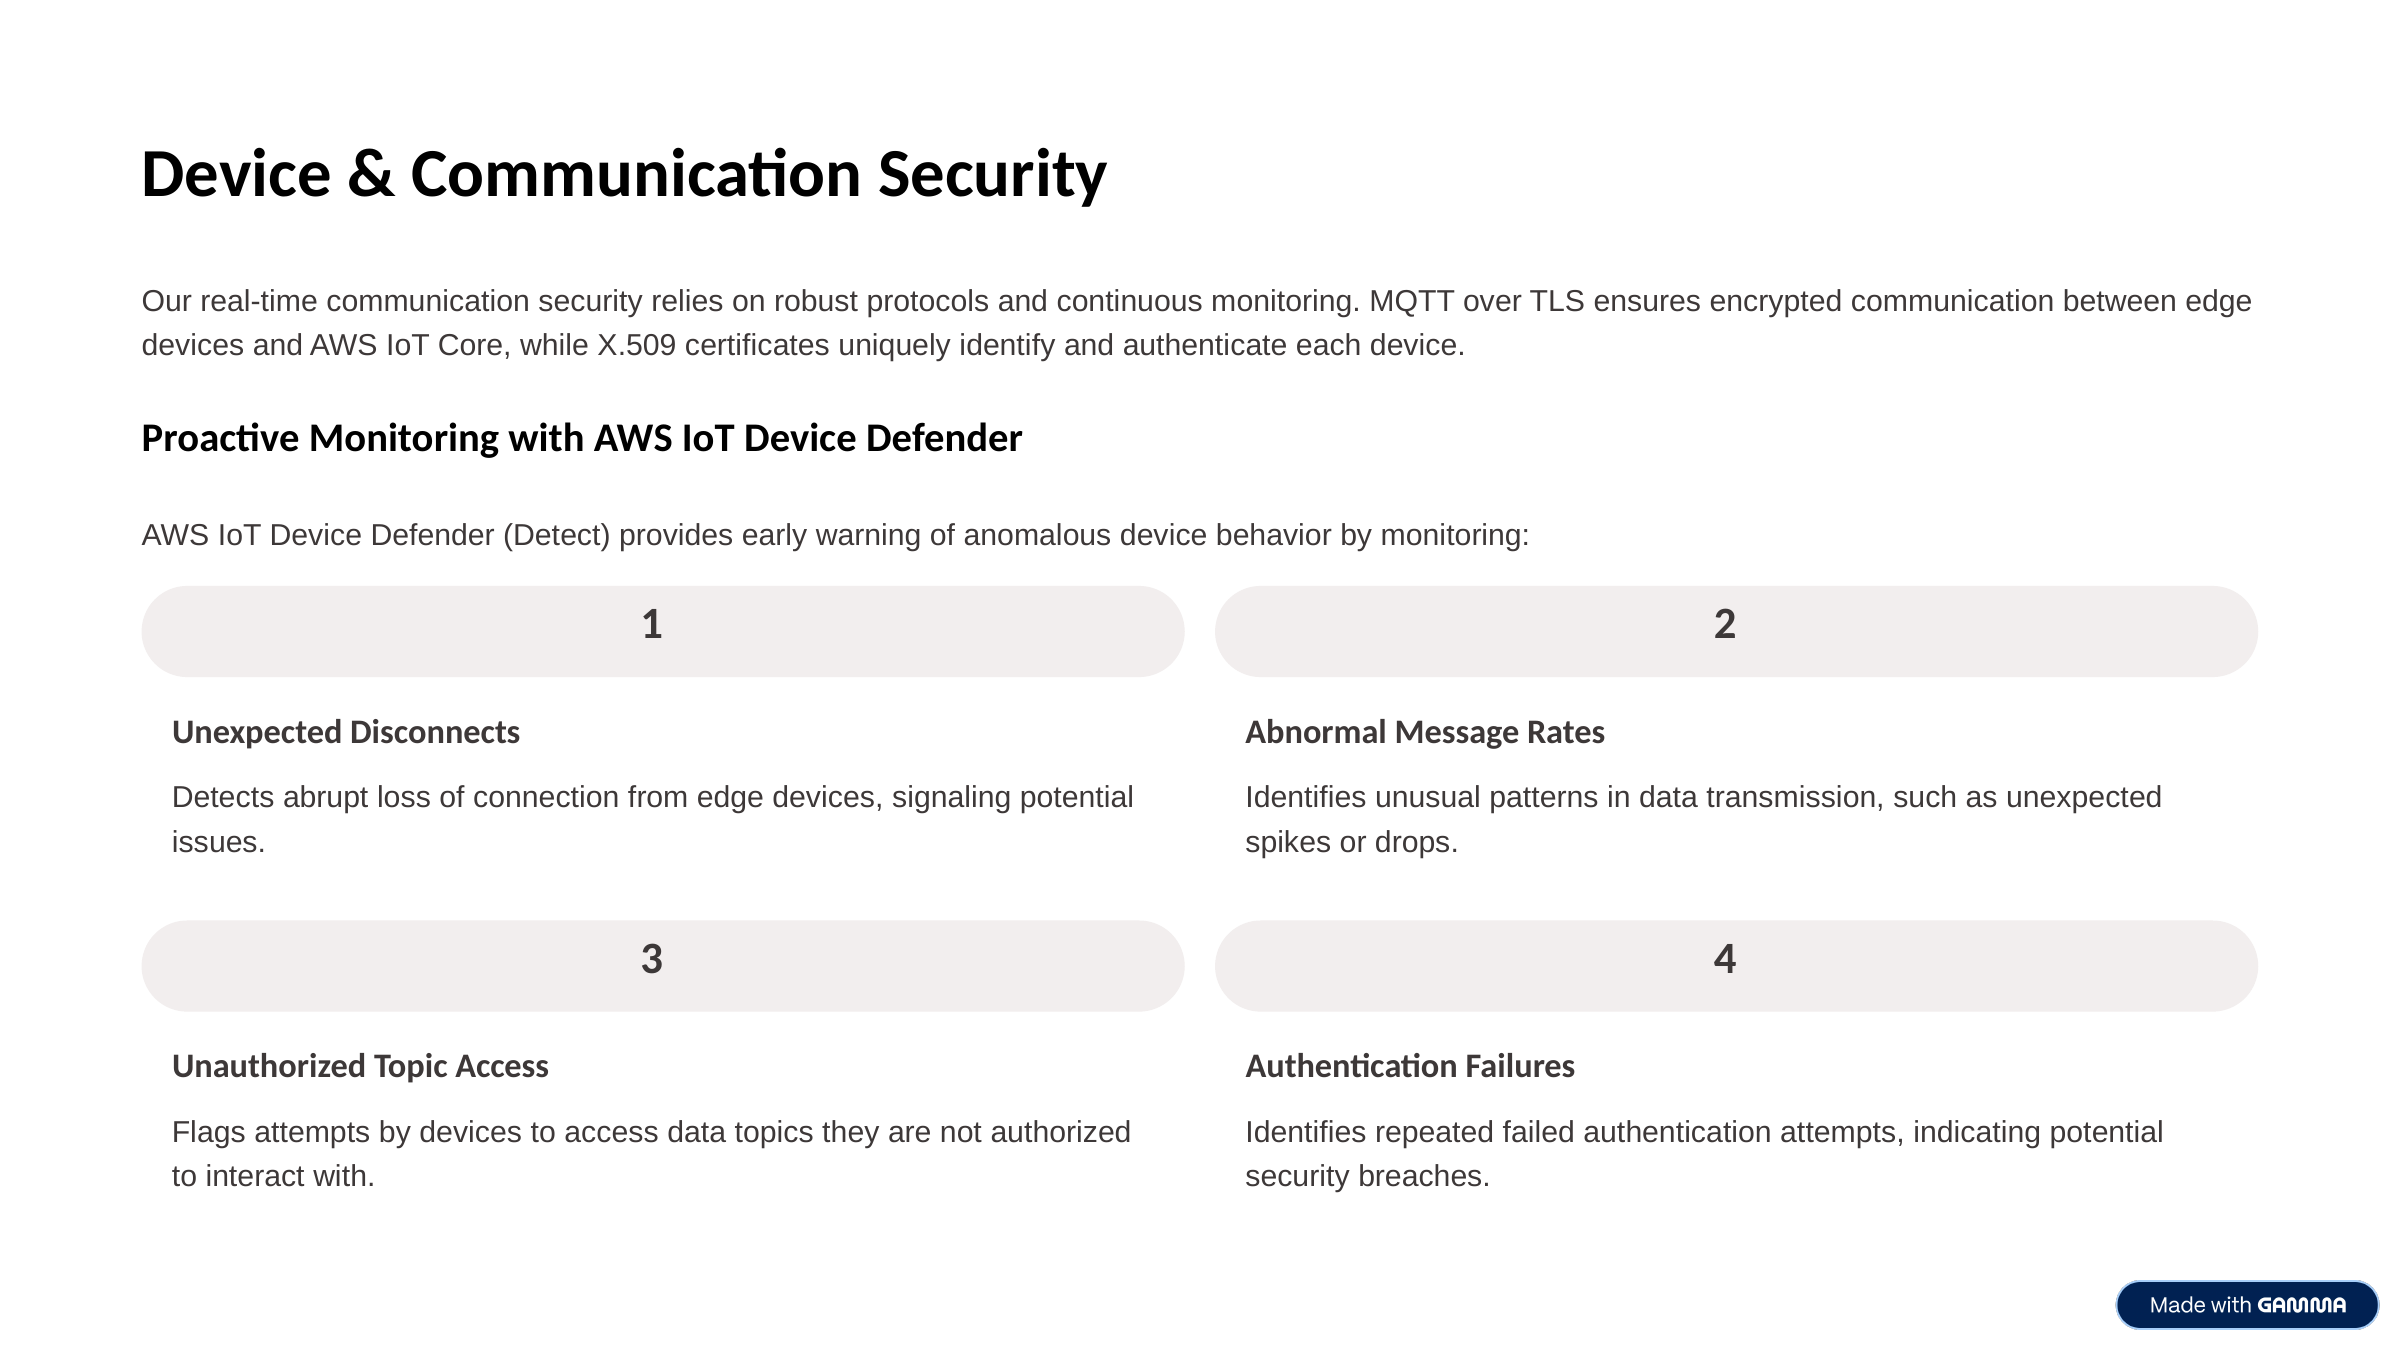

Device & Communication Security
Our real-time communication security relies on robust protocols and continuous monitoring. MQTT over TLS ensures encrypted communication between edge devices and AWS IoT Core, while X.509 certificates uniquely identify and authenticate each device.
Proactive Monitoring with AWS IoT Device Defender
AWS IoT Device Defender (Detect) provides early warning of anomalous device behavior by monitoring:

1
2
Unexpected Disconnects
Abnormal Message Rates
Detects abrupt loss of connection from edge devices, signaling potential issues.
Identifies unusual patterns in data transmission, such as unexpected spikes or drops.

3
4
Unauthorized Topic Access
Authentication Failures
Flags attempts by devices to access data topics they are not authorized to interact with.
Identifies repeated failed authentication attempts, indicating potential security breaches.